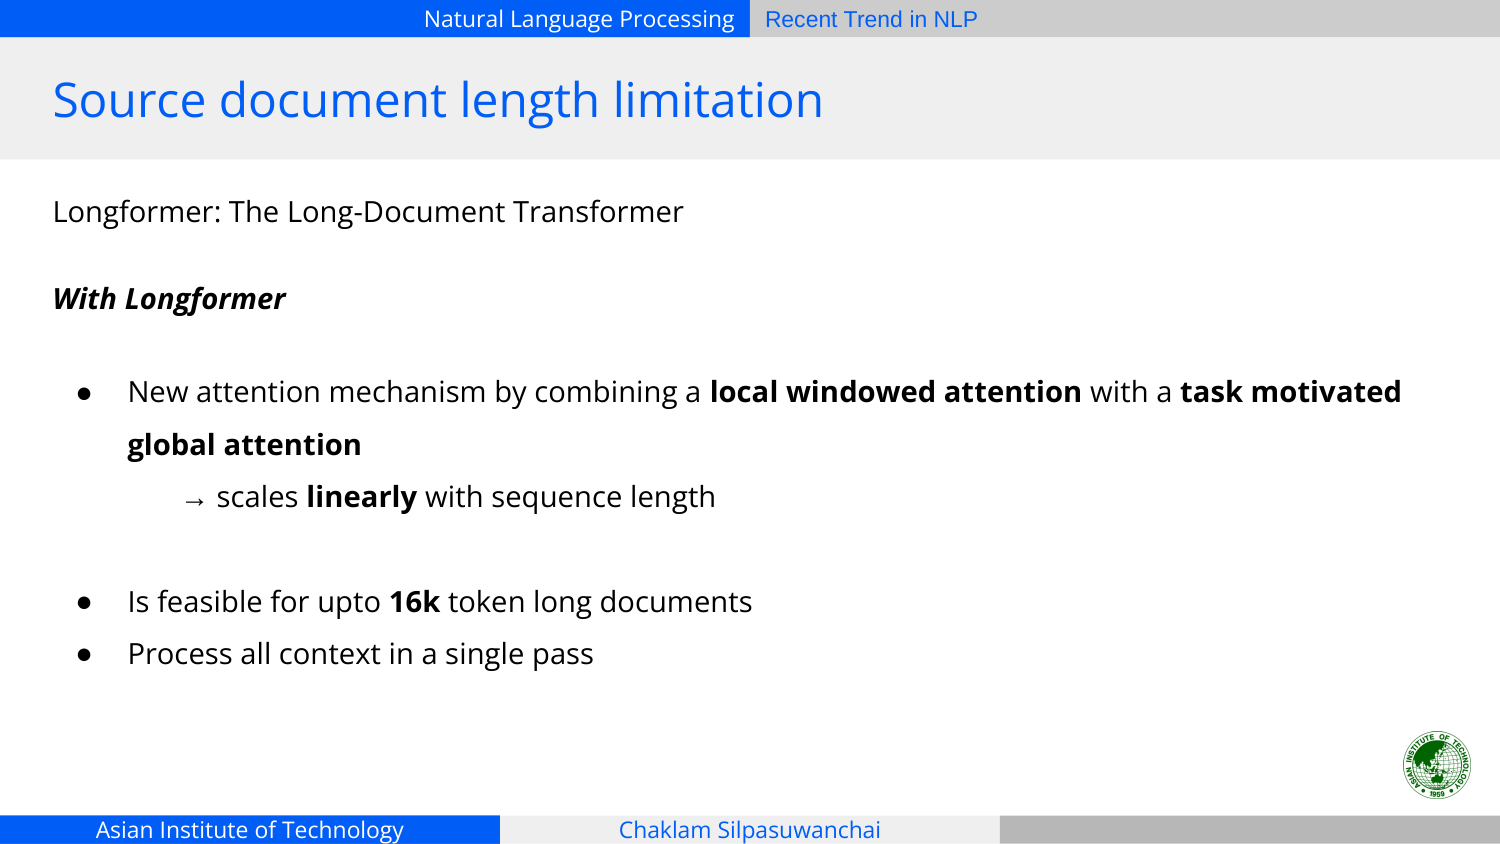

# Source document length limitation
Longformer: The Long-Document Transformer

With Longformer

New attention mechanism by combining a local windowed attention with a task motivated global attention
       → scales linearly with sequence length

Is feasible for upto 16k token long documents
Process all context in a single pass